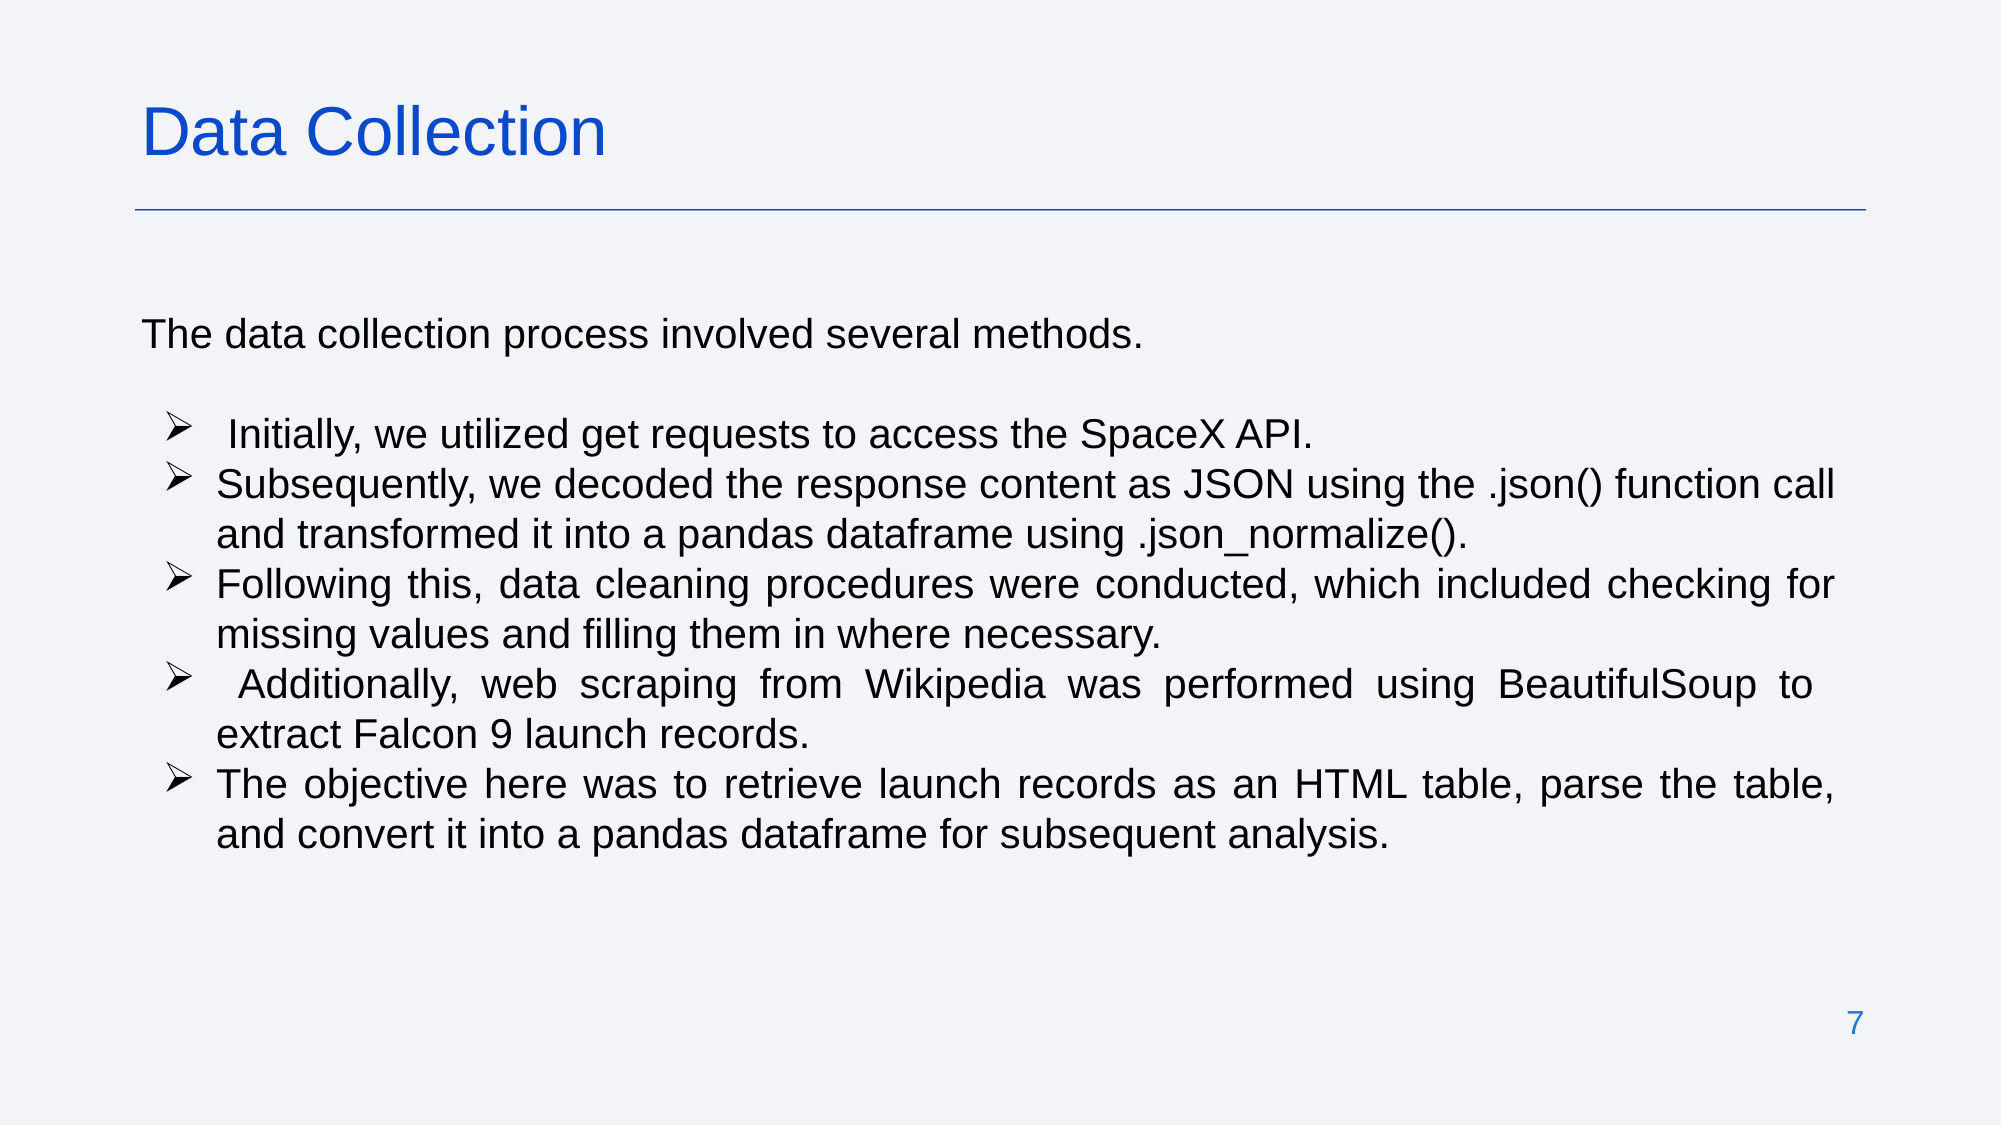

Data Collection
The data collection process involved several methods.

 Initially, we utilized get requests to access the SpaceX API.
Subsequently, we decoded the response content as JSON using the .json() function call and transformed it into a pandas dataframe using .json_normalize().
Following this, data cleaning procedures were conducted, which included checking for missing values and filling them in where necessary.
 Additionally, web scraping from Wikipedia was performed using BeautifulSoup to  extract Falcon 9 launch records.
The objective here was to retrieve launch records as an HTML table, parse the table, and convert it into a pandas dataframe for subsequent analysis.
7